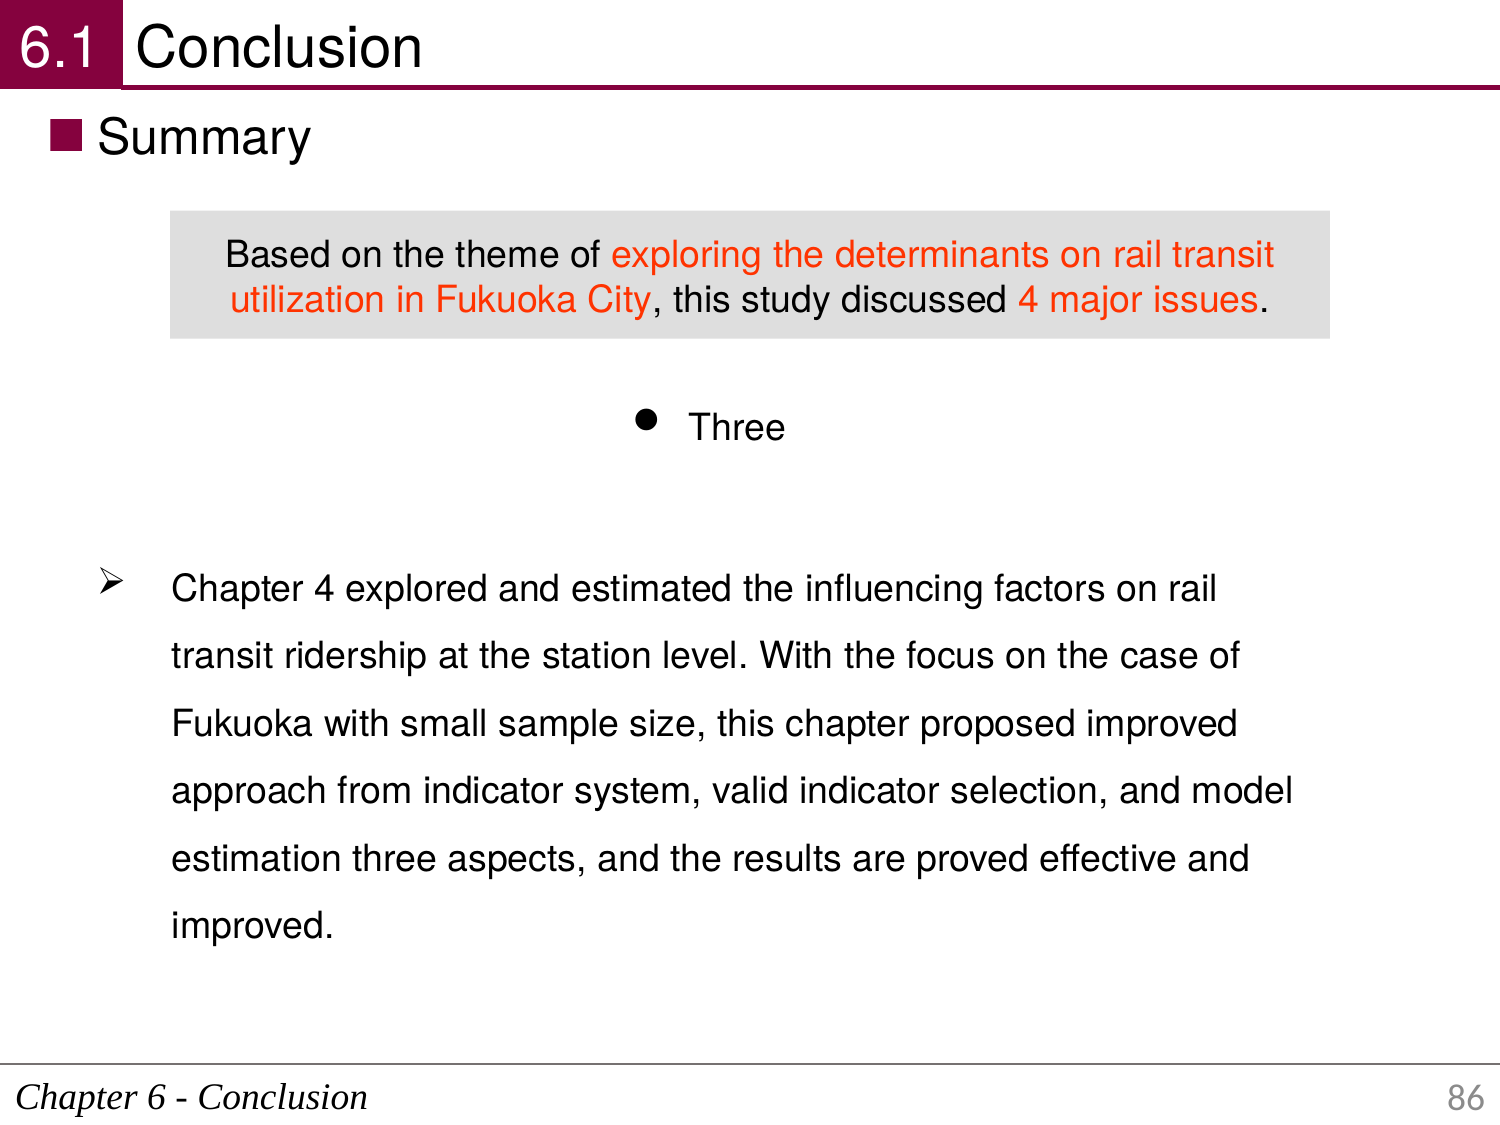

6.1
Conclusion
Summary

Based on the theme of exploring the determinants on rail transit utilization in Fukuoka City, this study discussed 4 major issues.
Three
Chapter 4 explored and estimated the influencing factors on rail transit ridership at the station level. With the focus on the case of Fukuoka with small sample size, this chapter proposed improved approach from indicator system, valid indicator selection, and model estimation three aspects, and the results are proved effective and improved.
Chapter 6 - Conclusion
86